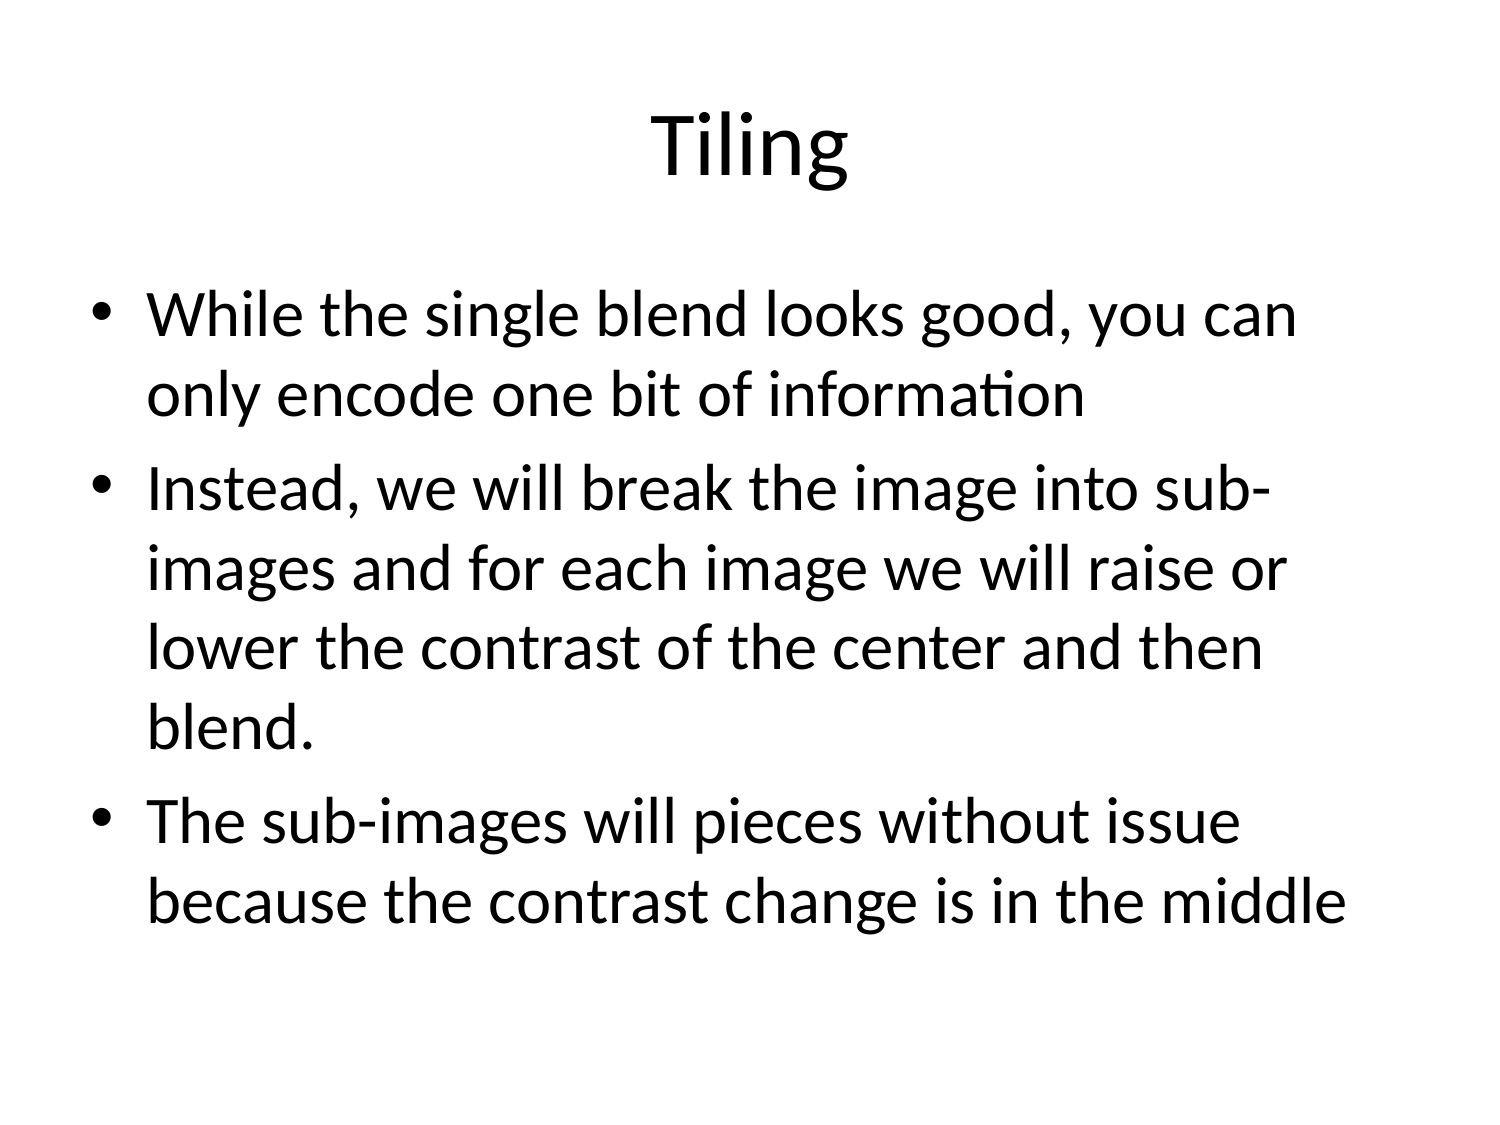

# Tiling
While the single blend looks good, you can only encode one bit of information
Instead, we will break the image into sub-images and for each image we will raise or lower the contrast of the center and then blend.
The sub-images will pieces without issue because the contrast change is in the middle